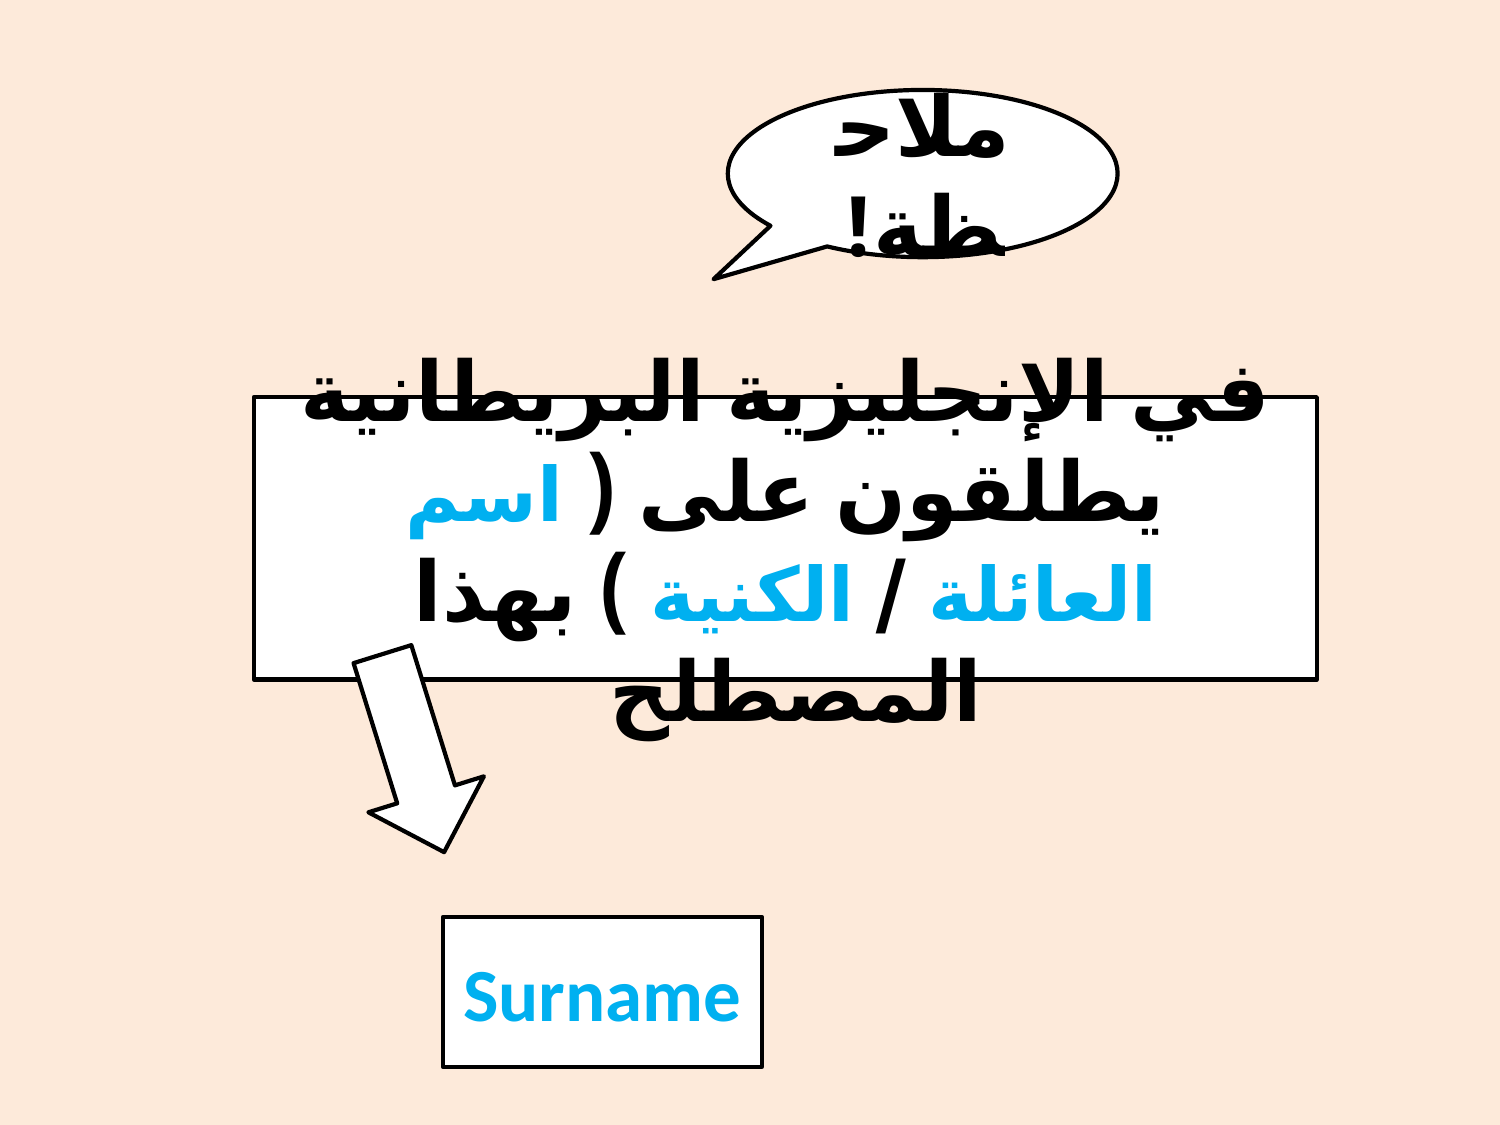

#
ملاحظة!
في الإنجليزية البريطانية يطلقون على ( اسم العائلة / الكنية ) بهذا المصطلح

Surname